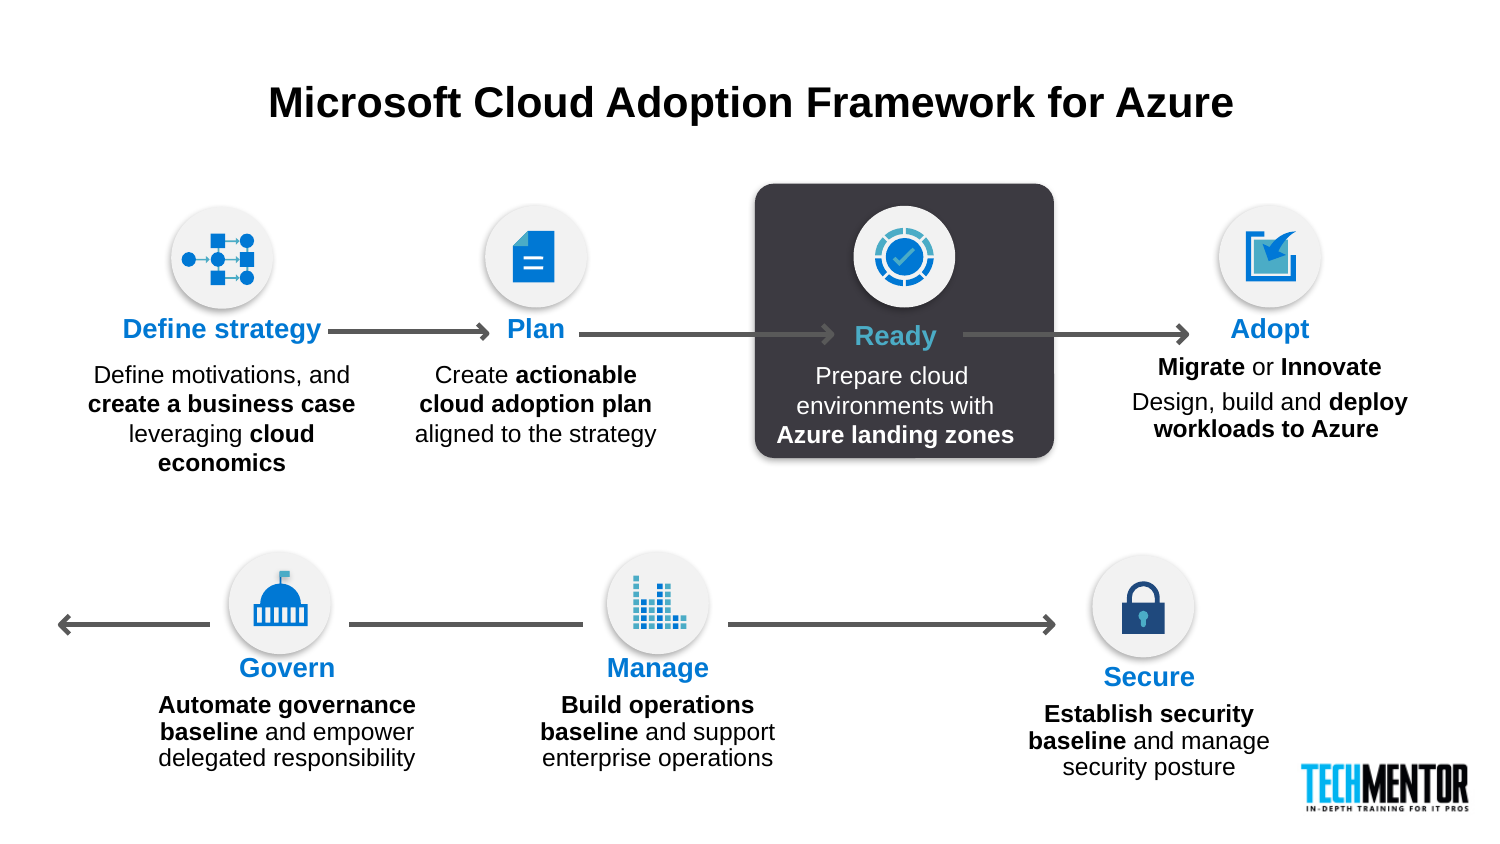

# Microsoft Cloud Adoption Framework for Azure

Adopt
Migrate or Innovate
Design, build and deploy workloads to Azure
Define strategy
Define motivations, and create a business case leveraging cloud economics

Plan
Create actionable cloud adoption plan aligned to the strategy
Ready
Prepare cloud  environments with Azure landing zones

Govern
Automate governance baseline and empower delegated responsibility
Manage
Build operations baseline and support enterprise operations
Secure
Establish security baseline and manage security posture